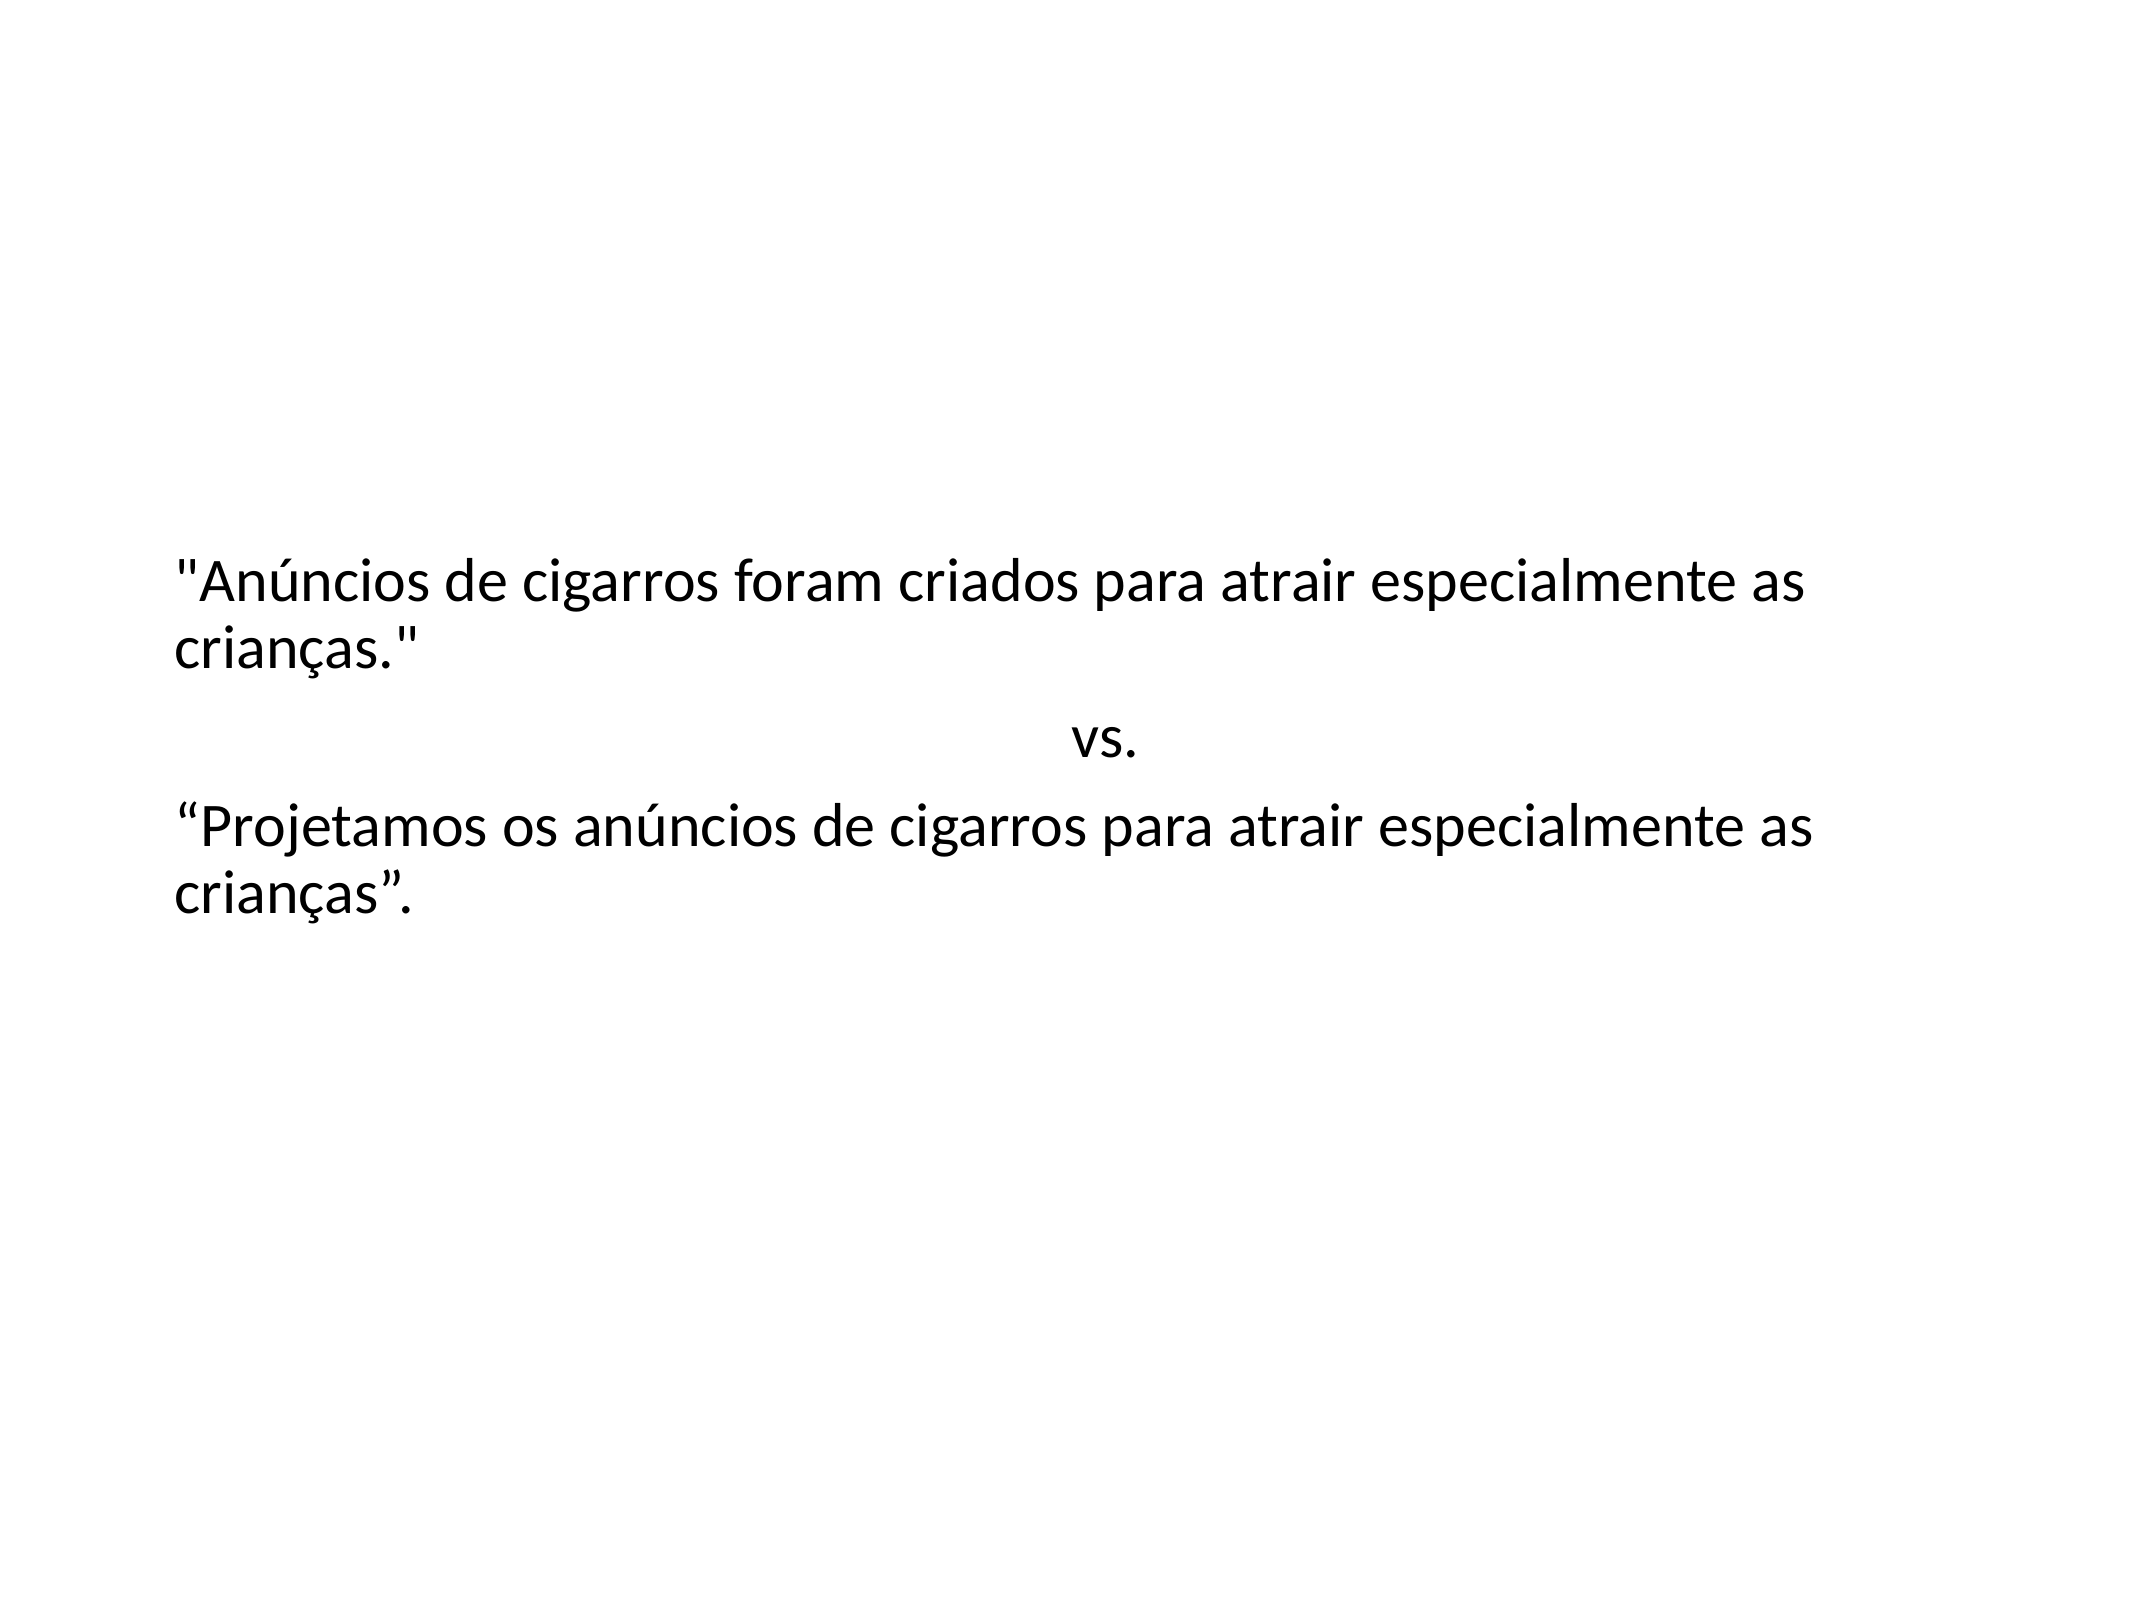

"Anúncios de cigarros foram criados para atrair especialmente as crianças."
vs.
“Projetamos os anúncios de cigarros para atrair especialmente as crianças”.